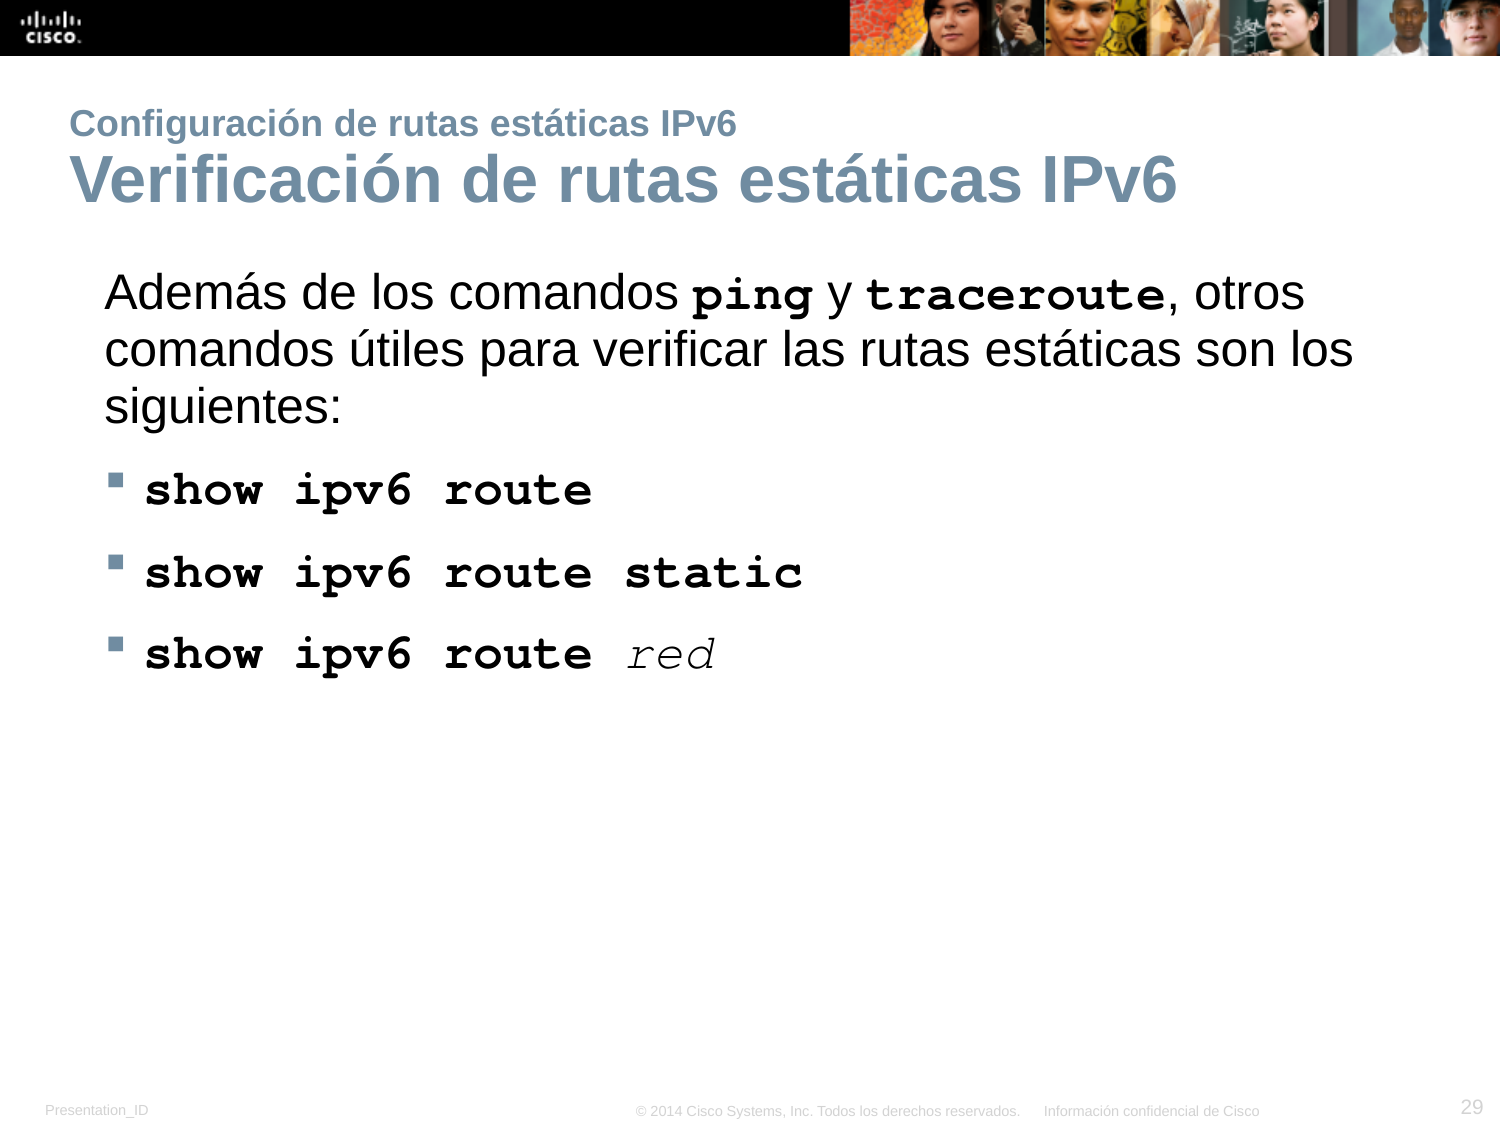

# Configuración de rutas estáticas IPv6 Verificación de rutas estáticas IPv6
Además de los comandos ping y traceroute, otros comandos útiles para verificar las rutas estáticas son los siguientes:
show ipv6 route
show ipv6 route static
show ipv6 route red